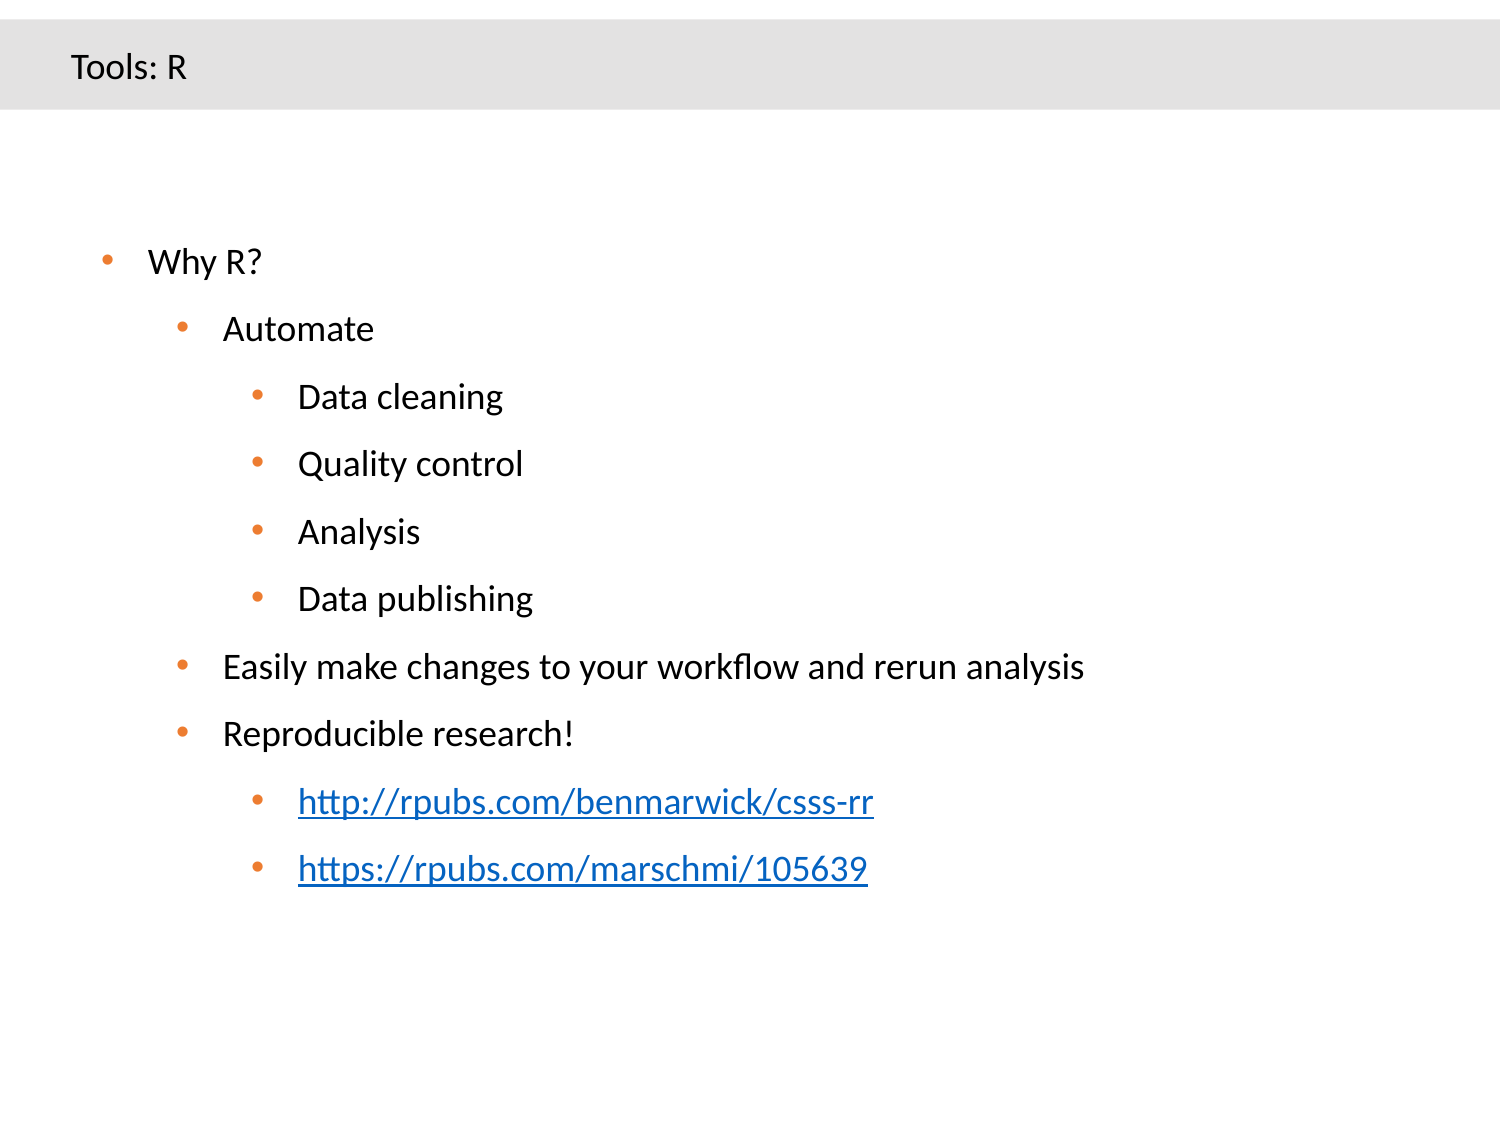

Tools: R
Why R?
Automate
Data cleaning
Quality control
Analysis
Data publishing
Easily make changes to your workflow and rerun analysis
Reproducible research!
http://rpubs.com/benmarwick/csss-rr
https://rpubs.com/marschmi/105639